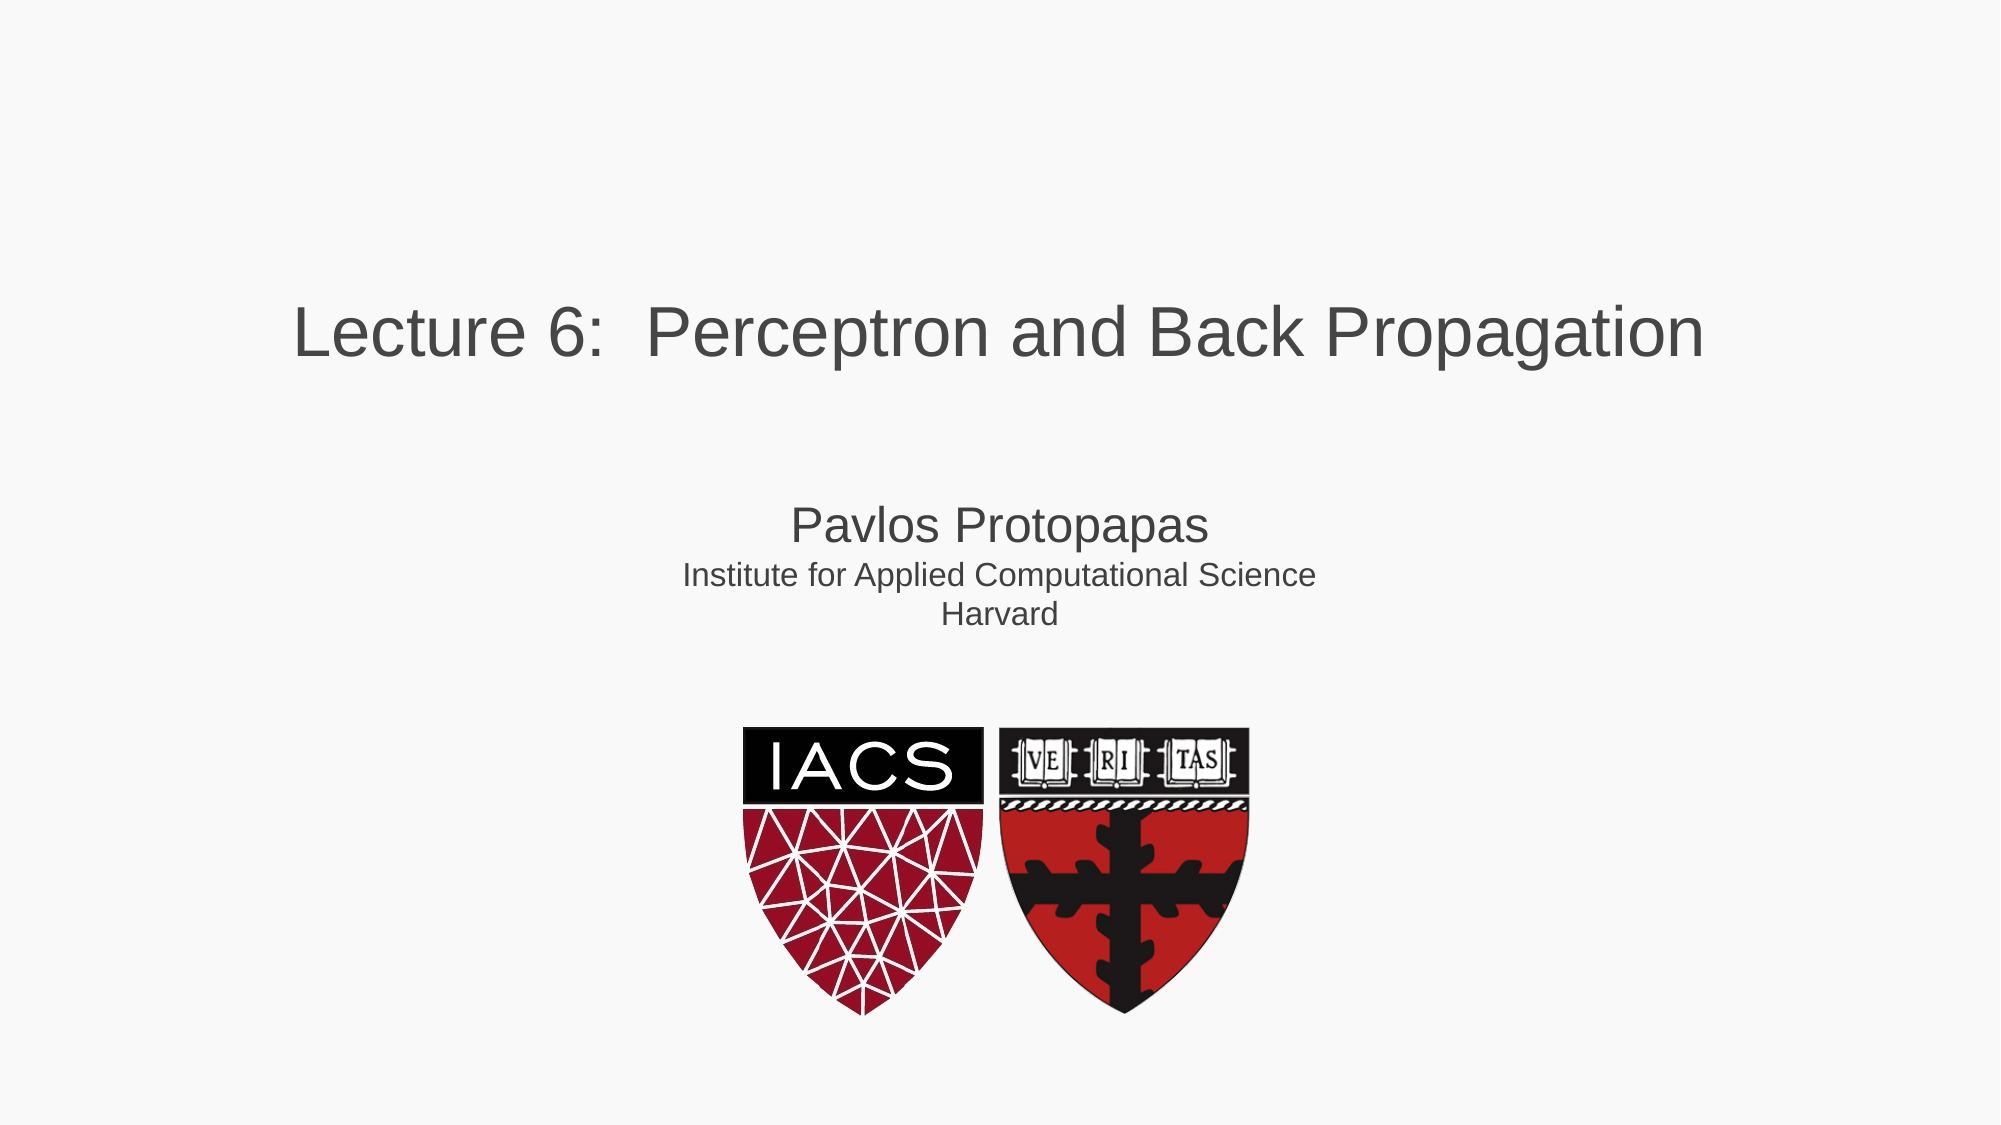

# Lecture 6:  Perceptron and Back Propagation